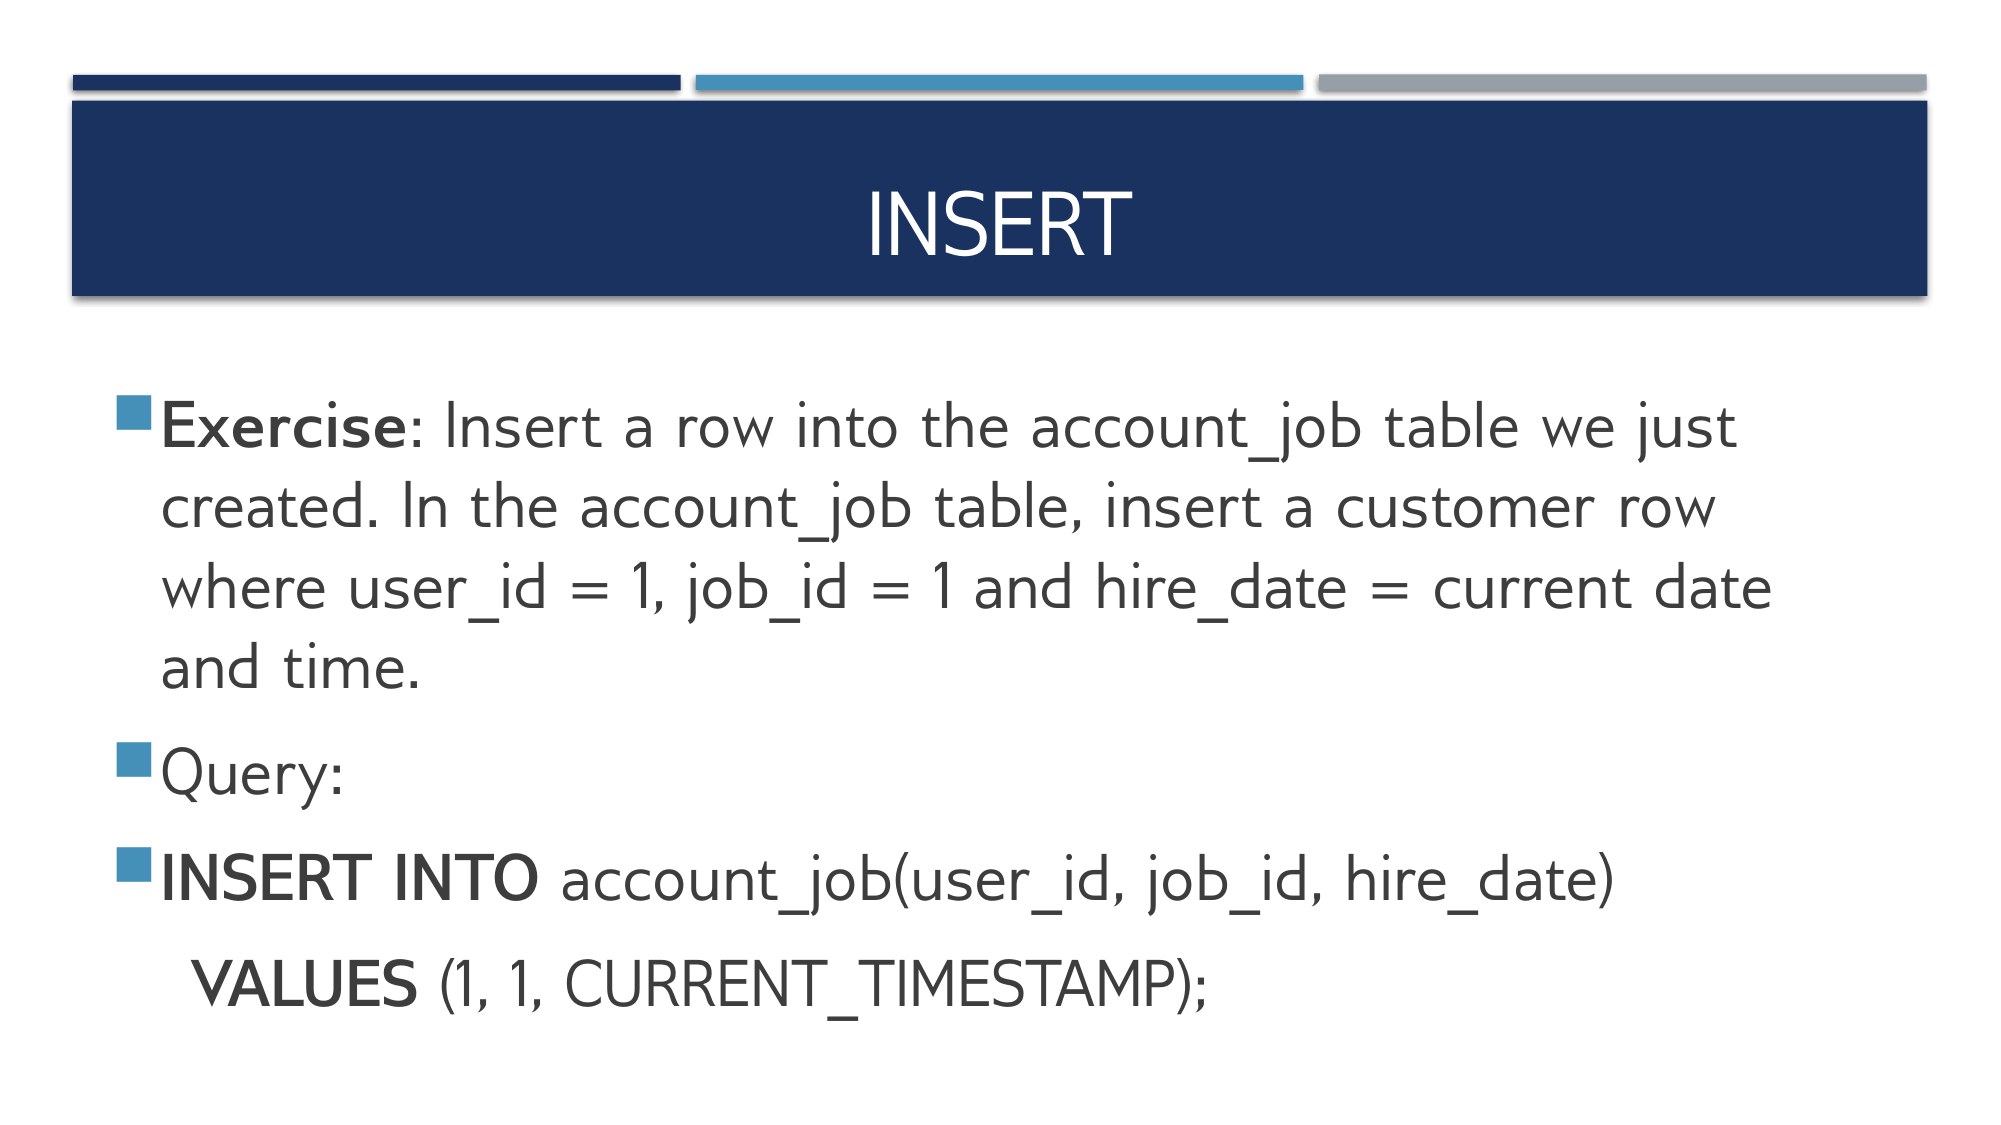

# Insert
Exercise: Insert a row into the account_job table we just created. In the account_job table, insert a customer row where user_id = 1, job_id = 1 and hire_date = current date and time.
Query:
INSERT INTO account_job(user_id, job_id, hire_date)
    VALUES (1, 1, CURRENT_TIMESTAMP);